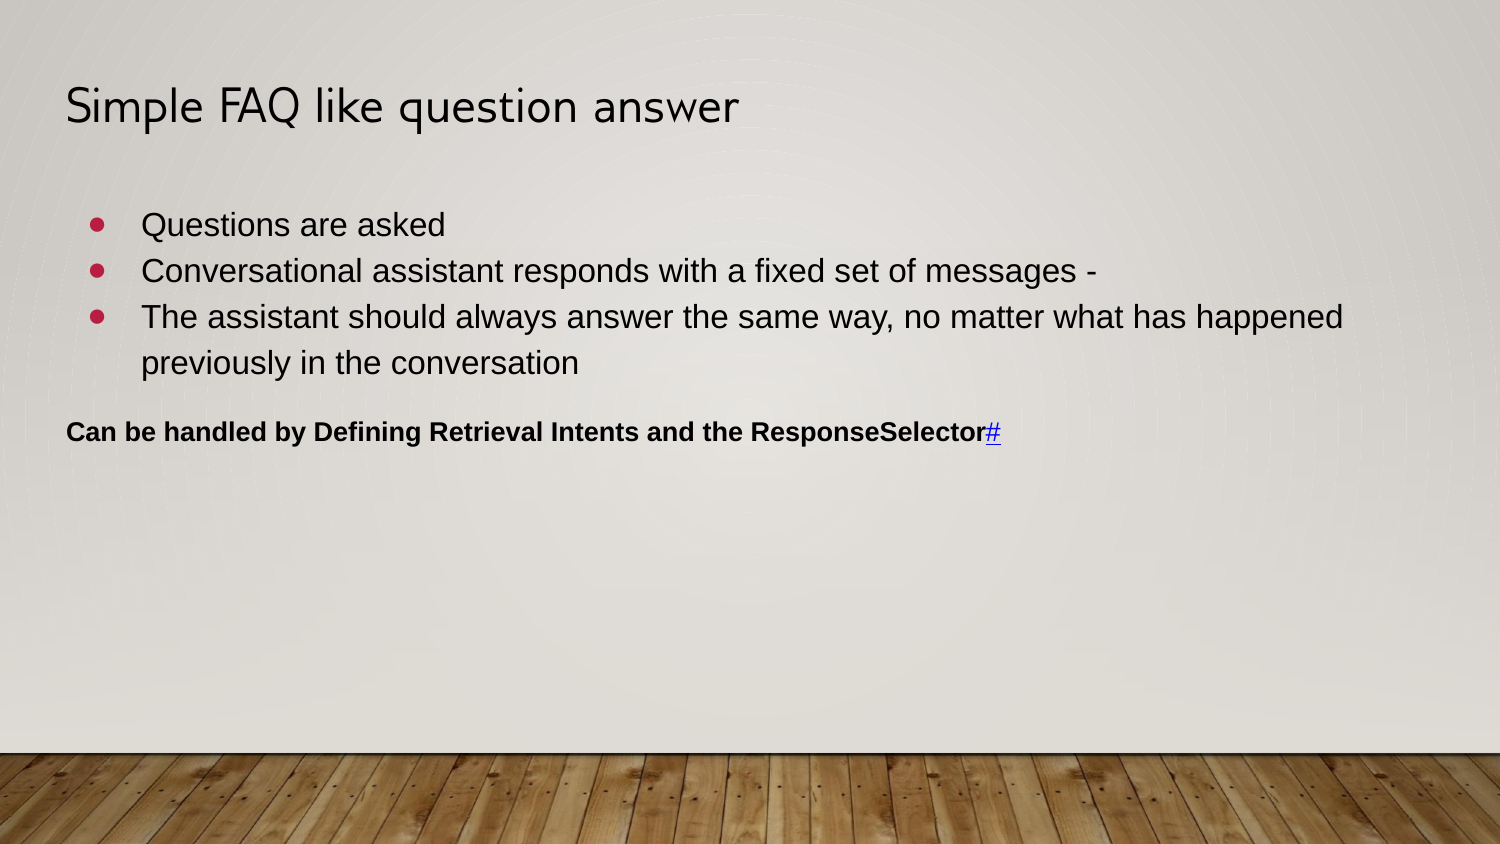

# Simple FAQ like question answer
Questions are asked
Conversational assistant responds with a fixed set of messages -
The assistant should always answer the same way, no matter what has happened previously in the conversation
Can be handled by Defining Retrieval Intents and the ResponseSelector#